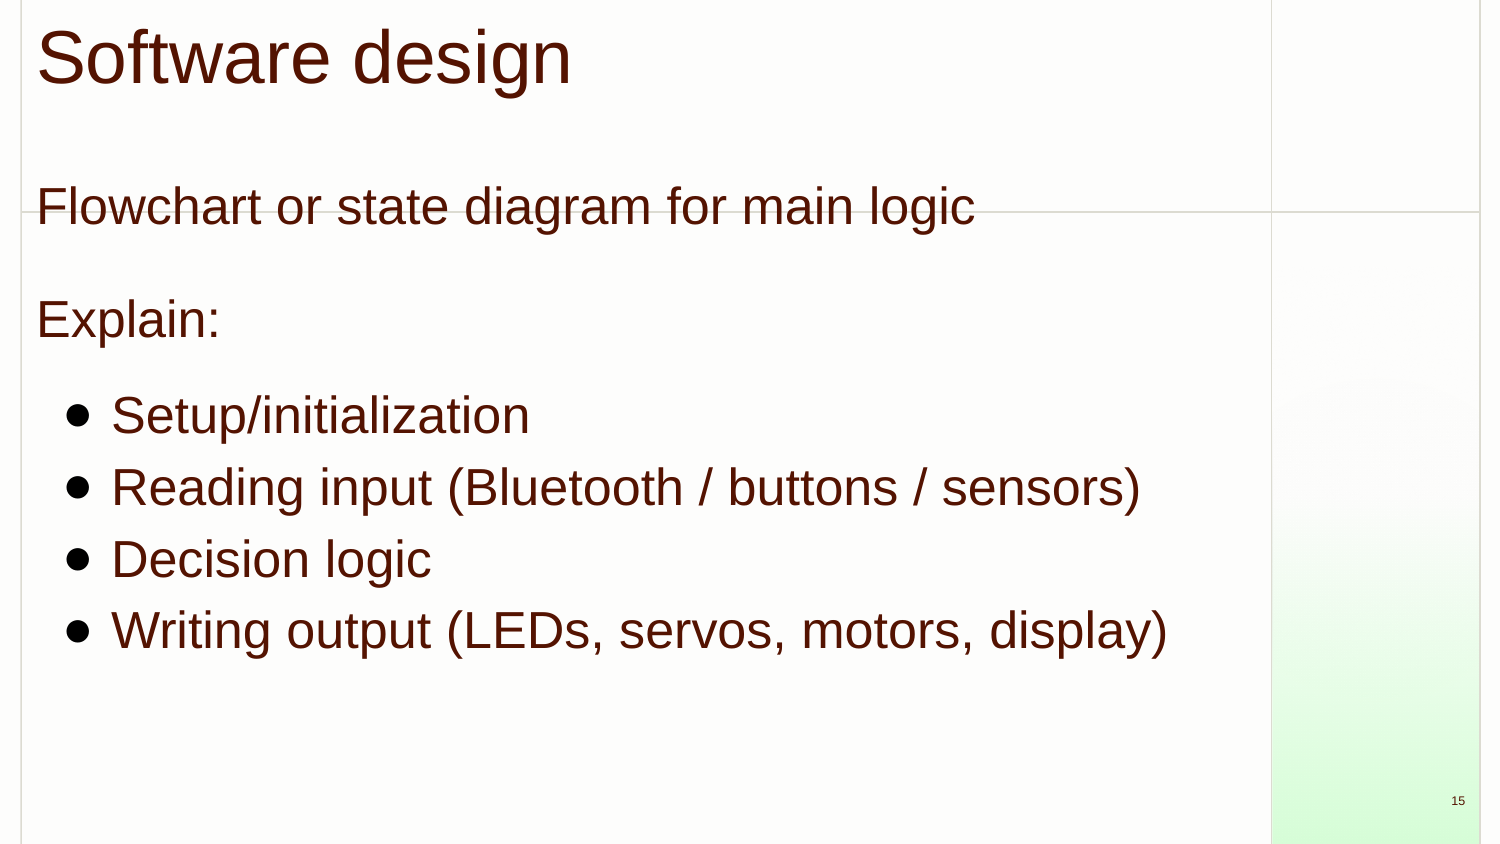

# Software design
Flowchart or state diagram for main logic
Explain:
Setup/initialization
Reading input (Bluetooth / buttons / sensors)
Decision logic
Writing output (LEDs, servos, motors, display)
15